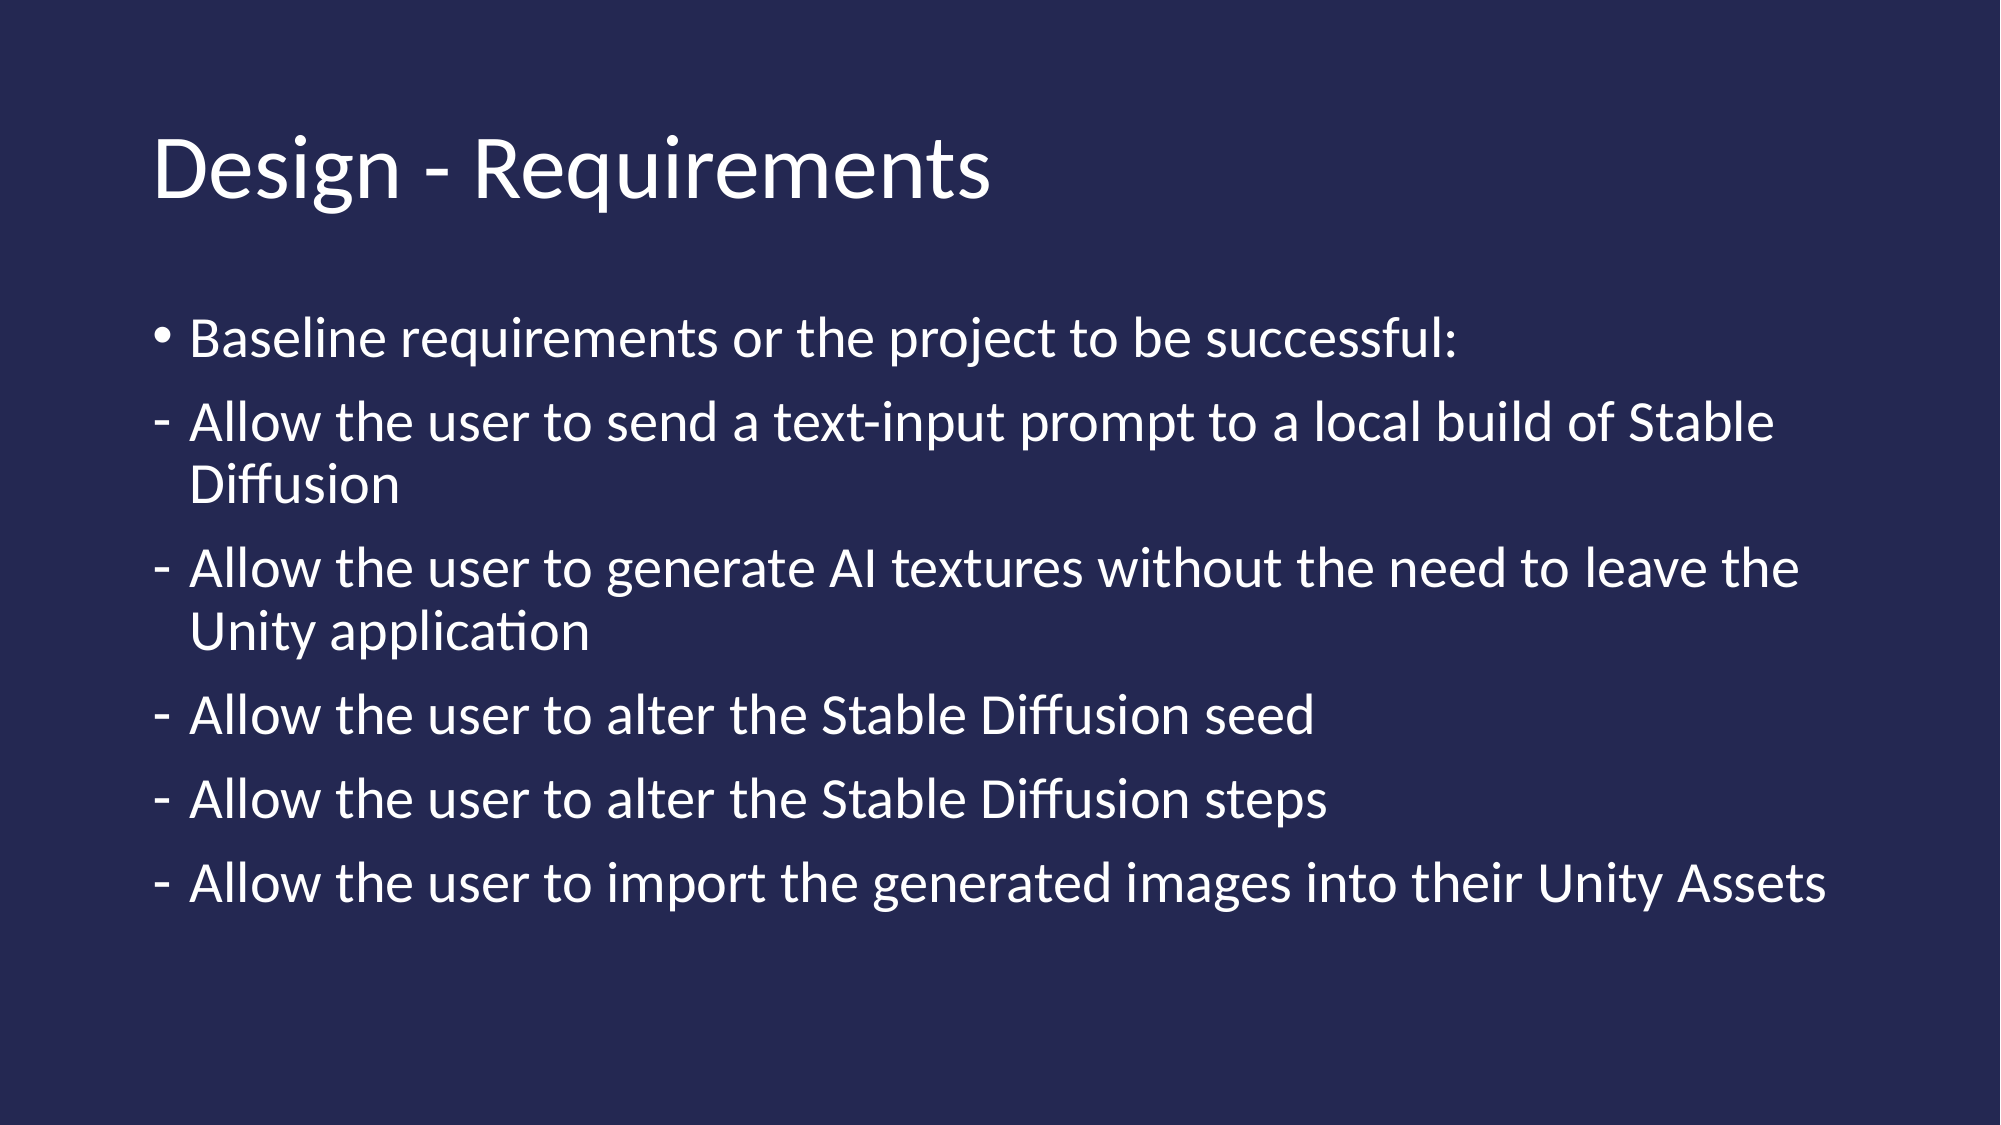

# Design - Requirements
Baseline requirements or the project to be successful:
Allow the user to send a text-input prompt to a local build of Stable Diffusion
Allow the user to generate AI textures without the need to leave the Unity application
Allow the user to alter the Stable Diffusion seed
Allow the user to alter the Stable Diffusion steps
Allow the user to import the generated images into their Unity Assets